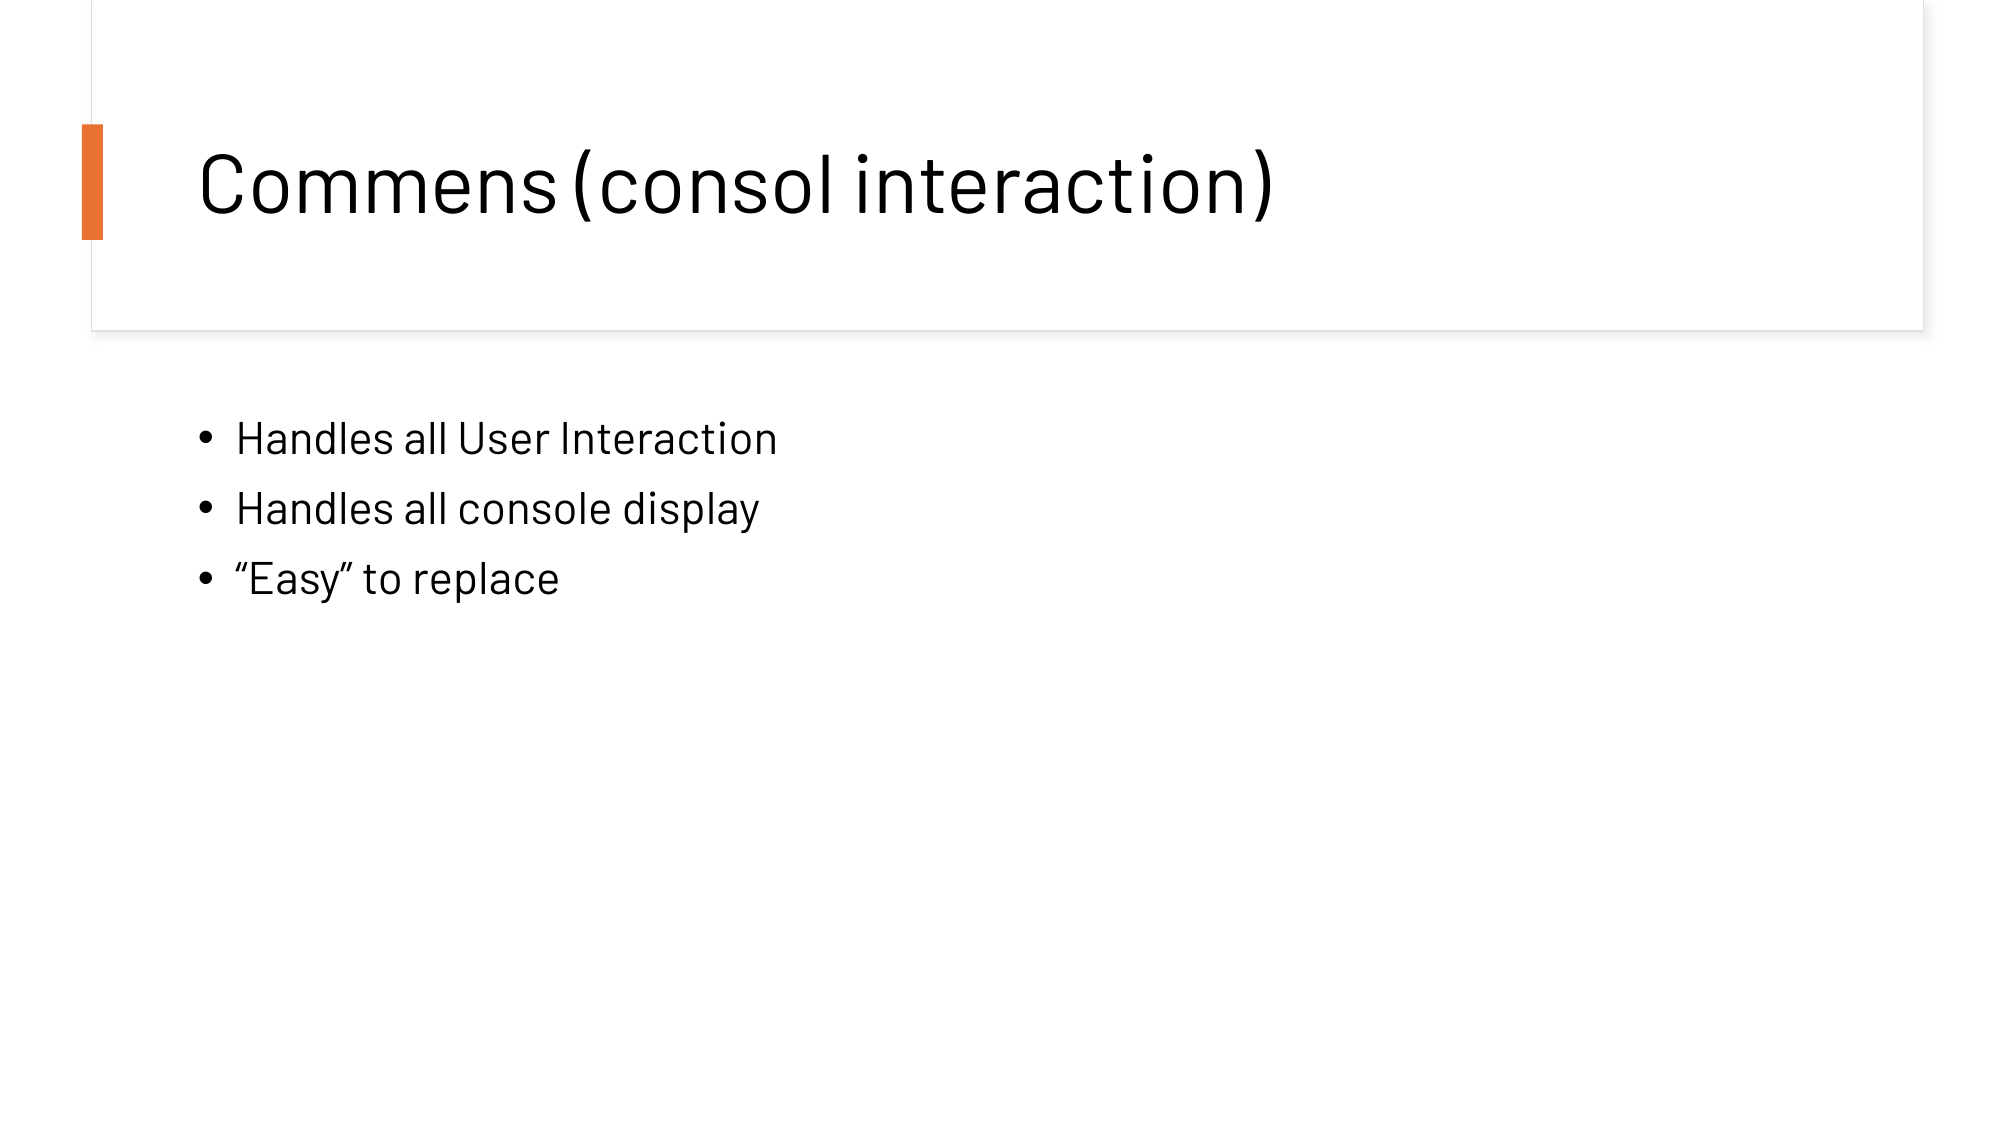

# Commens (consol interaction)

Handles all User Interaction
Handles all console display
“Easy” to replace